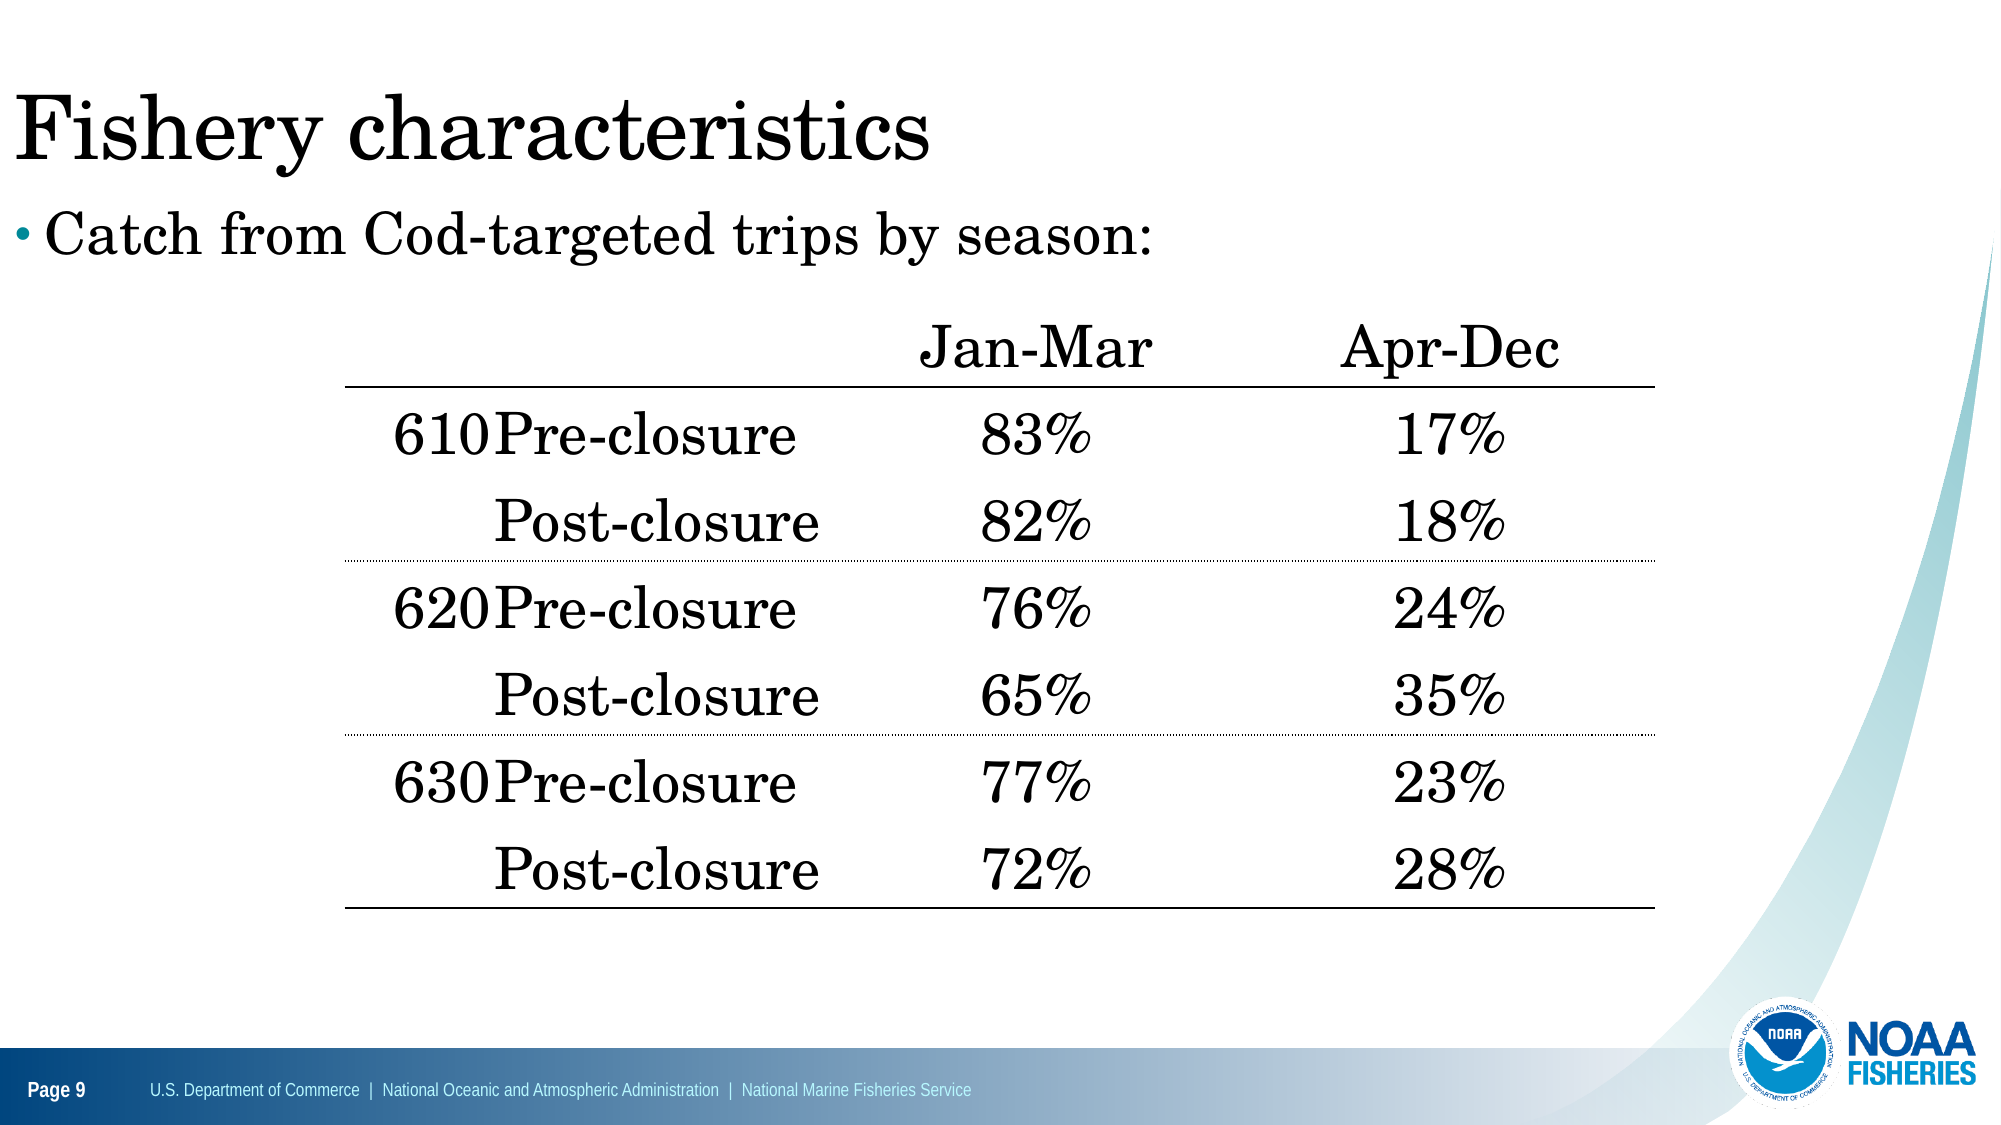

Fishery characteristics
Catch from Cod-targeted trips by season:
|  |  | Jan-Mar | Apr-Dec |
| --- | --- | --- | --- |
| 610 | Pre-closure | 83% | 17% |
|  | Post-closure | 82% | 18% |
| 620 | Pre-closure | 76% | 24% |
|  | Post-closure | 65% | 35% |
| 630 | Pre-closure | 77% | 23% |
|  | Post-closure | 72% | 28% |